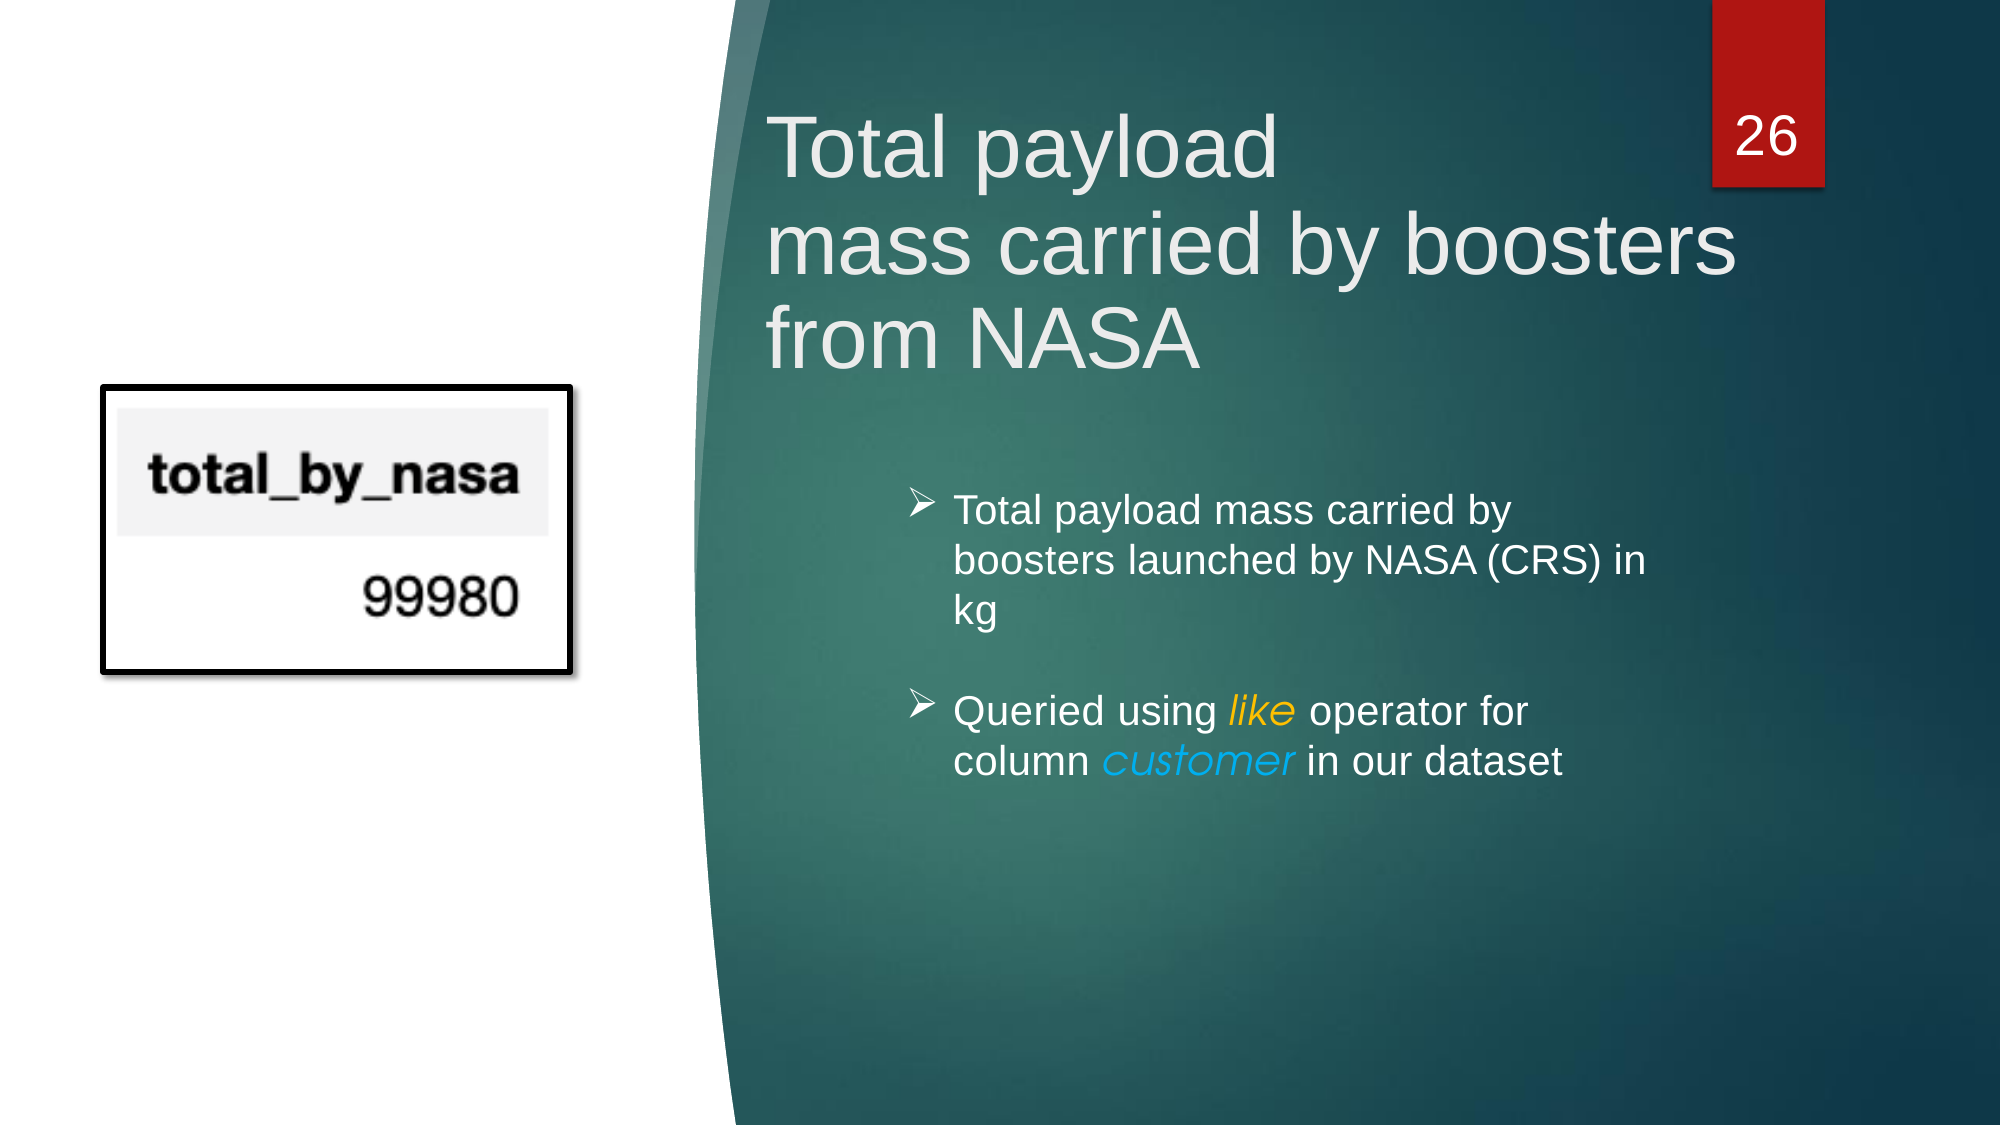

# Total payload
26
mass carried by boosters  from NASA
Total payload mass carried by  boosters launched by NASA (CRS) in  kg

Queried using like operator for  column customer in our dataset